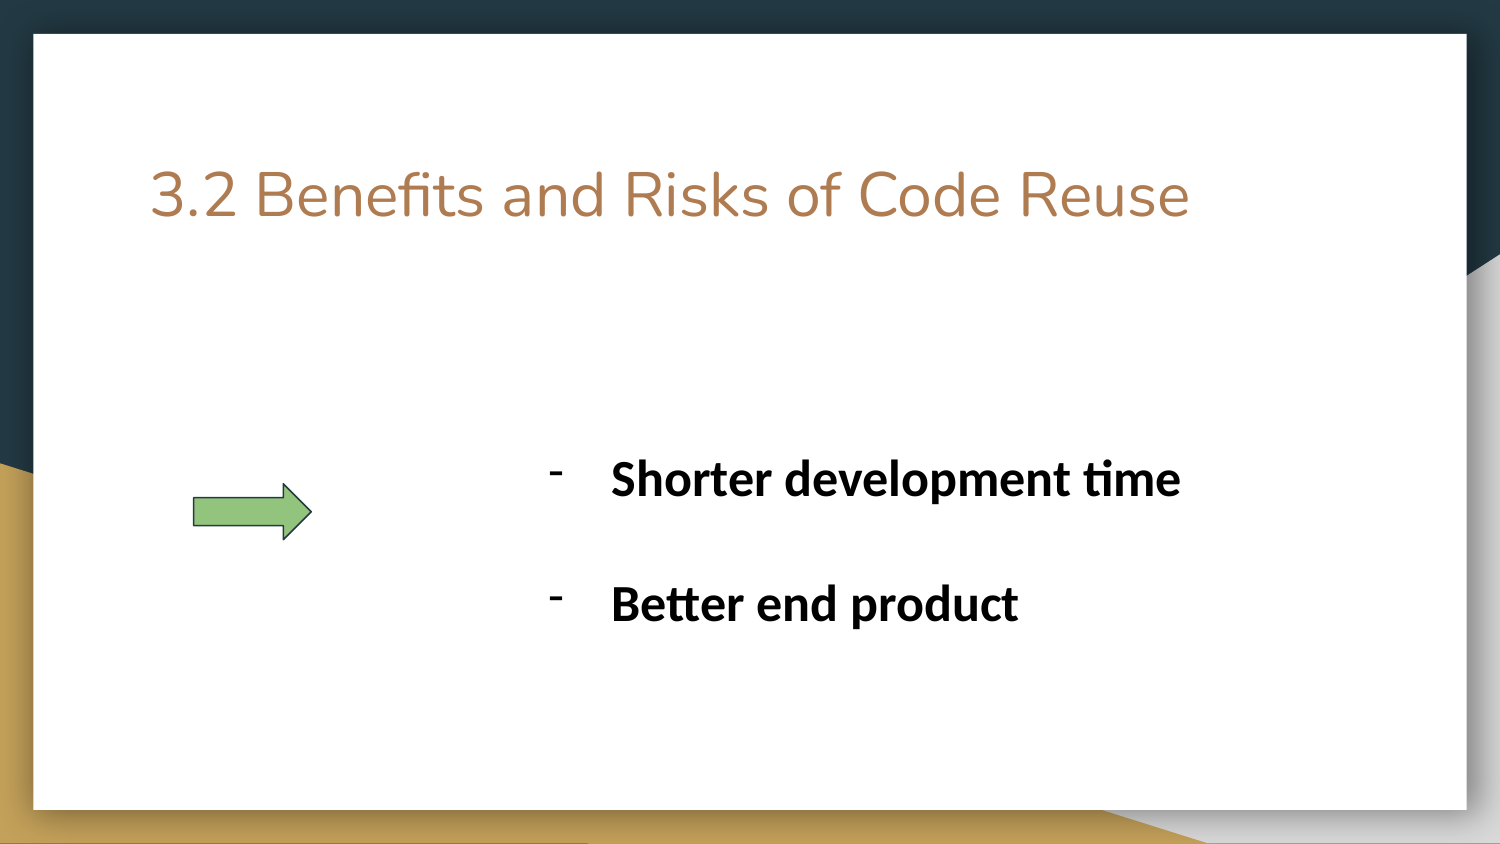

# 3.2 Benefits and Risks of Code Reuse
Shorter development time
Better end product